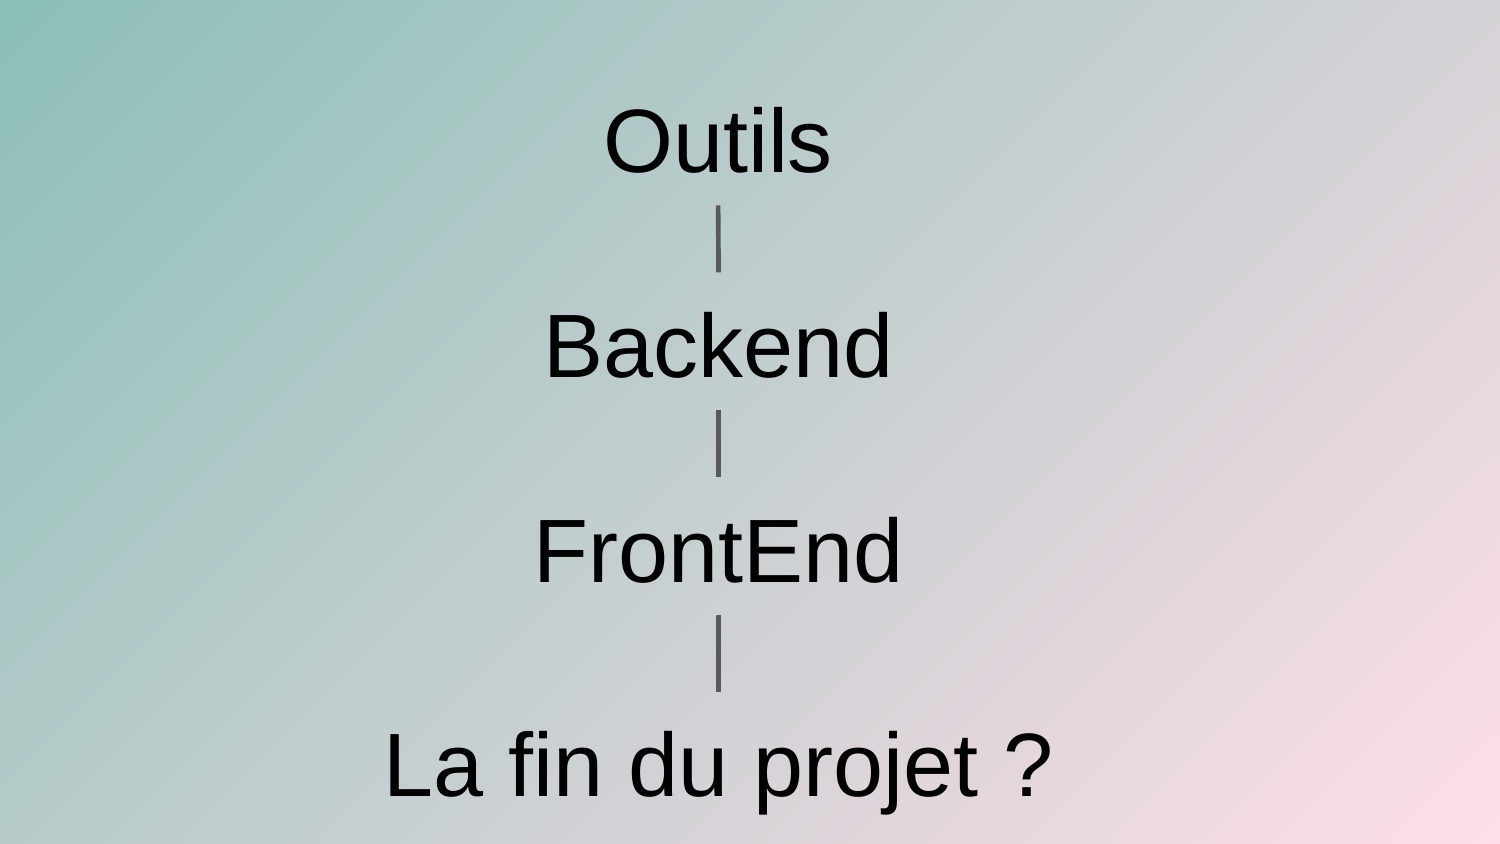

Outils

Backend
FrontEnd
La fin du projet ?